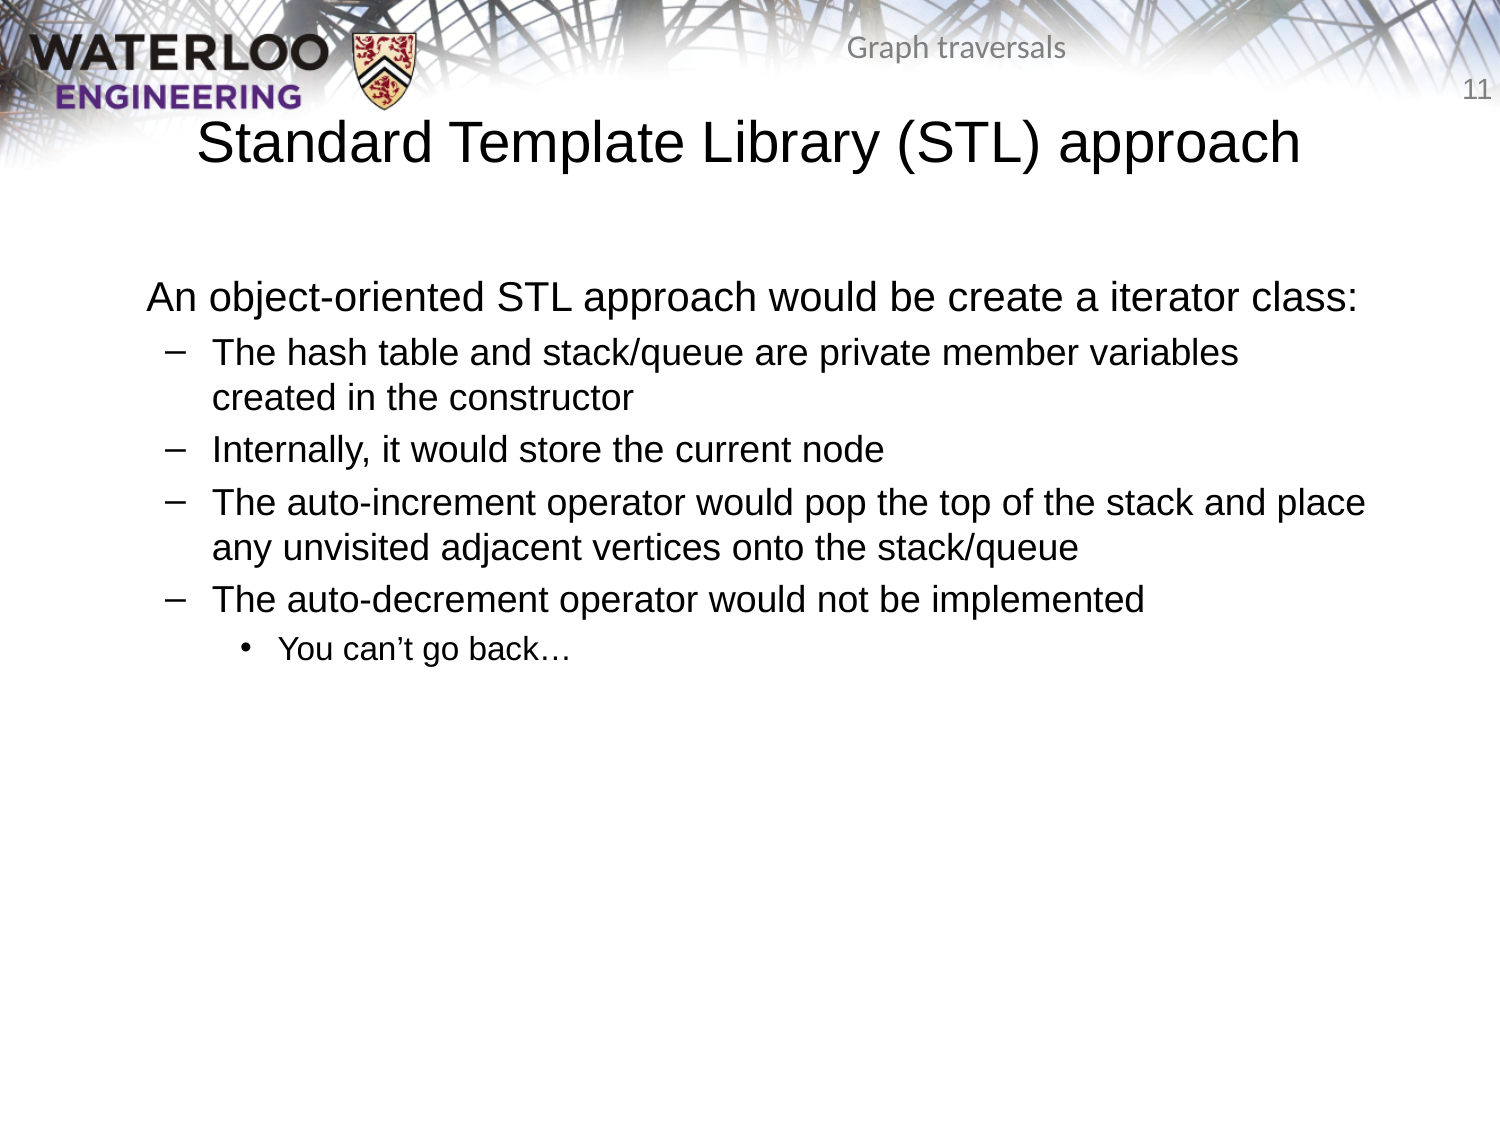

# Standard Template Library (STL) approach
	An object-oriented STL approach would be create a iterator class:
The hash table and stack/queue are private member variables created in the constructor
Internally, it would store the current node
The auto-increment operator would pop the top of the stack and place any unvisited adjacent vertices onto the stack/queue
The auto-decrement operator would not be implemented
You can’t go back…